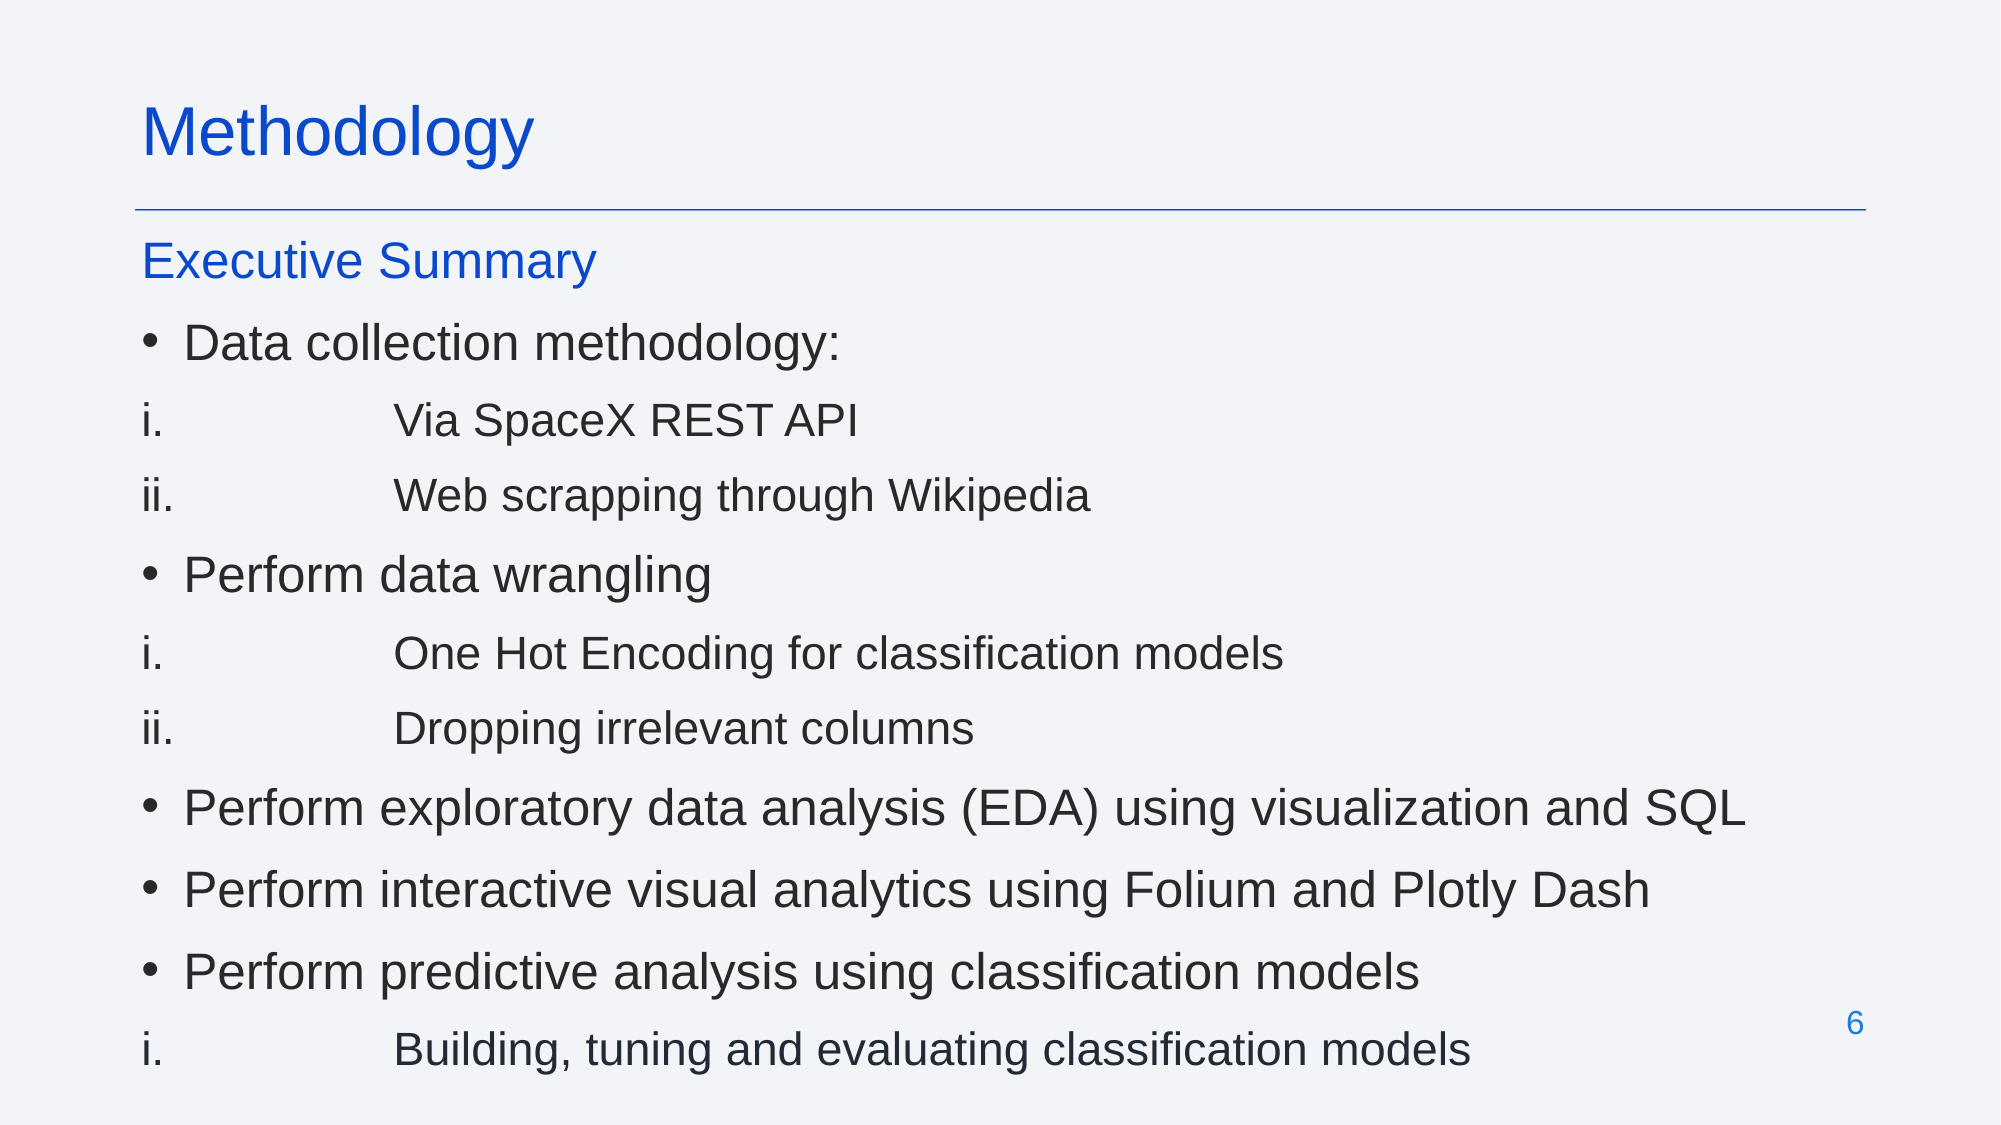

Methodology
Executive Summary
Data collection methodology:
Via SpaceX REST API
Web scrapping through Wikipedia
Perform data wrangling
One Hot Encoding for classification models
Dropping irrelevant columns
Perform exploratory data analysis (EDA) using visualization and SQL
Perform interactive visual analytics using Folium and Plotly Dash
Perform predictive analysis using classification models
Building, tuning and evaluating classification models

6